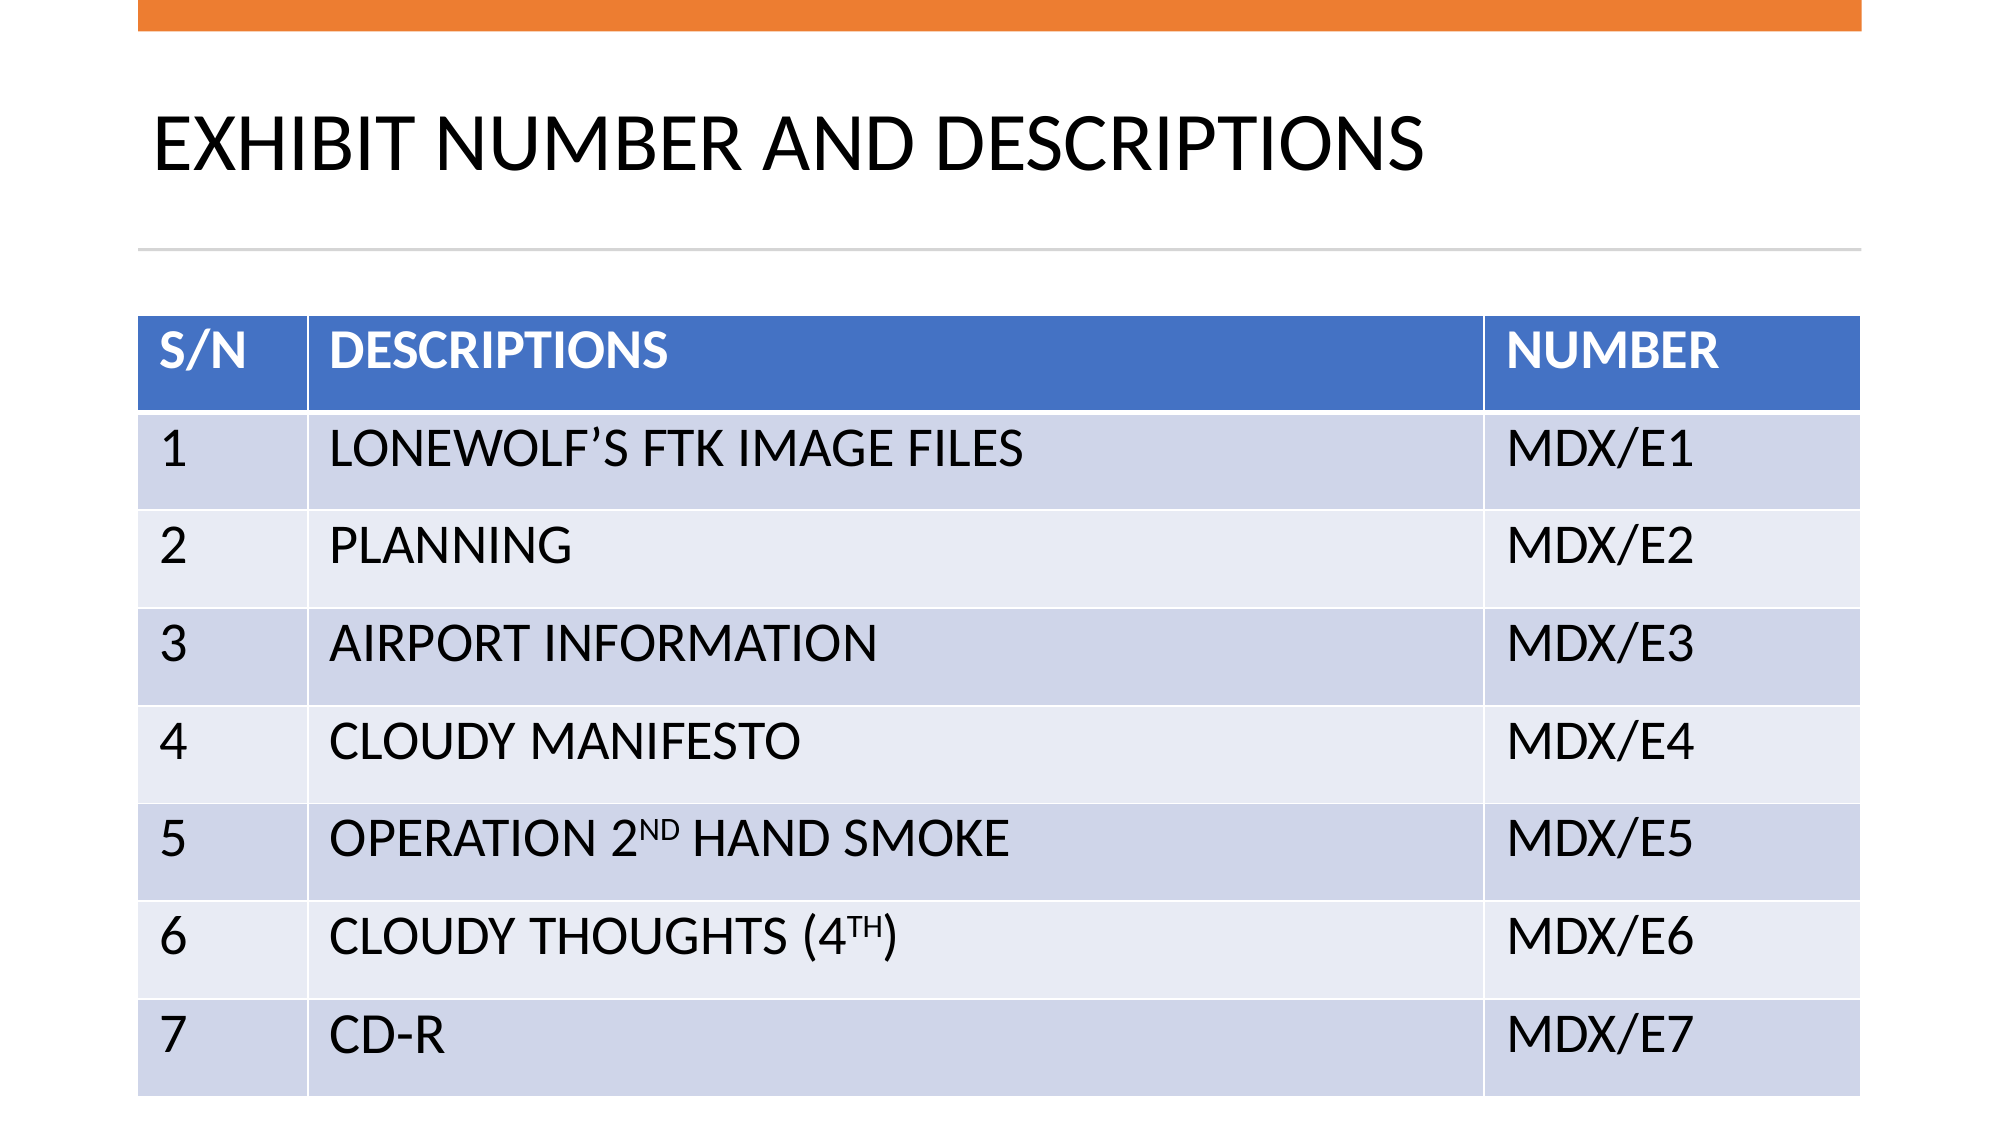

# EXHIBIT NUMBER AND DESCRIPTIONS

| S/N | DESCRIPTIONS | NUMBER |
| --- | --- | --- |
| 1 | LONEWOLF’S FTK IMAGE FILES | MDX/E1 |
| 2 | PLANNING | MDX/E2 |
| 3 | AIRPORT INFORMATION | MDX/E3 |
| 4 | CLOUDY MANIFESTO | MDX/E4 |
| 5 | OPERATION 2ND HAND SMOKE | MDX/E5 |
| 6 | CLOUDY THOUGHTS (4TH) | MDX/E6 |
| 7 | CD-R | MDX/E7 |